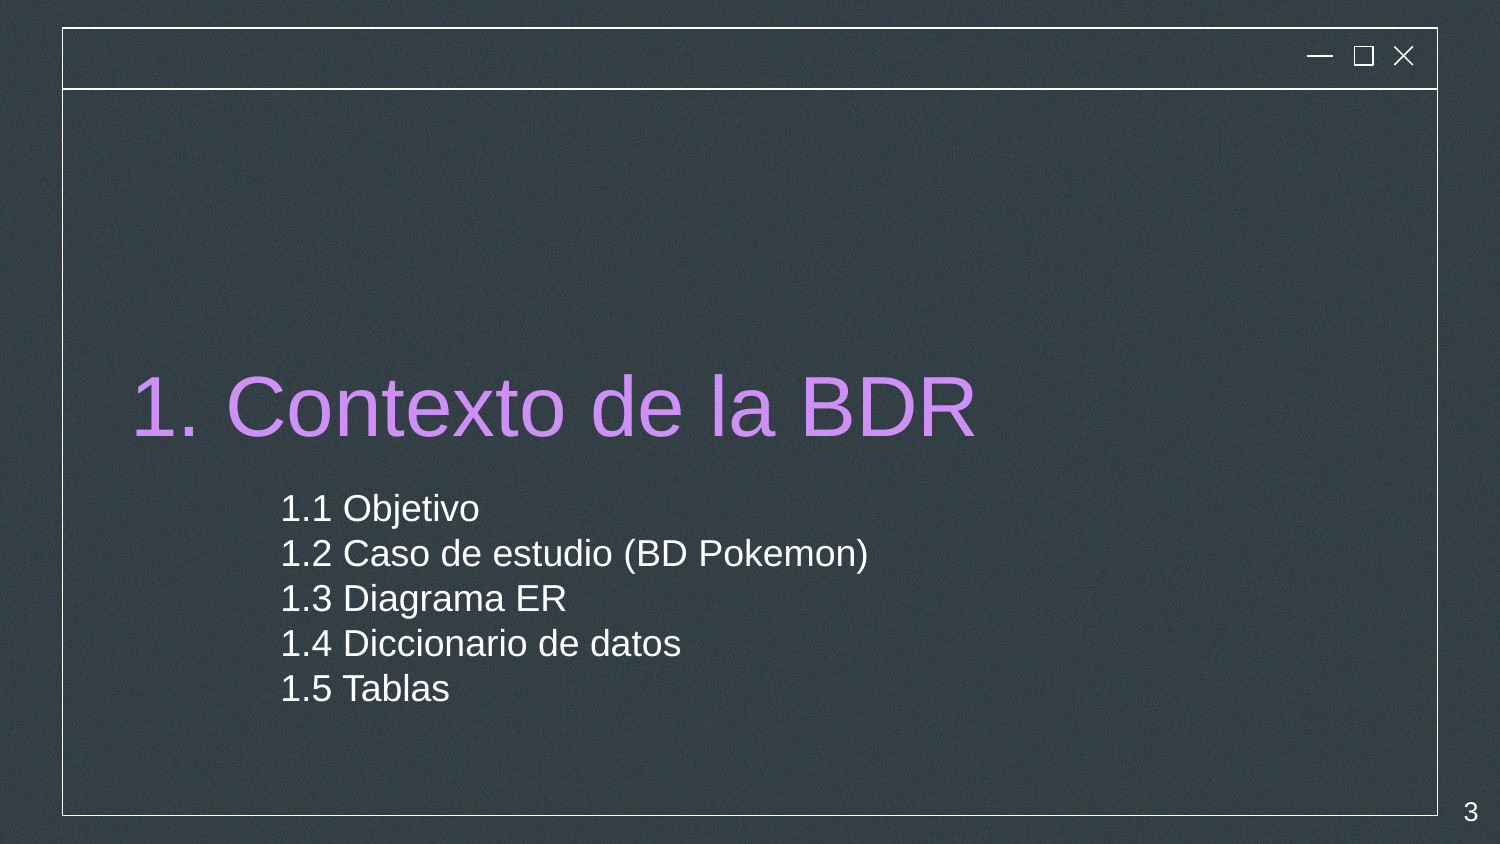

1. Contexto de la BDR
1.1 Objetivo
1.2 Caso de estudio (BD Pokemon)
1.3 Diagrama ER
1.4 Diccionario de datos
1.5 Tablas
3